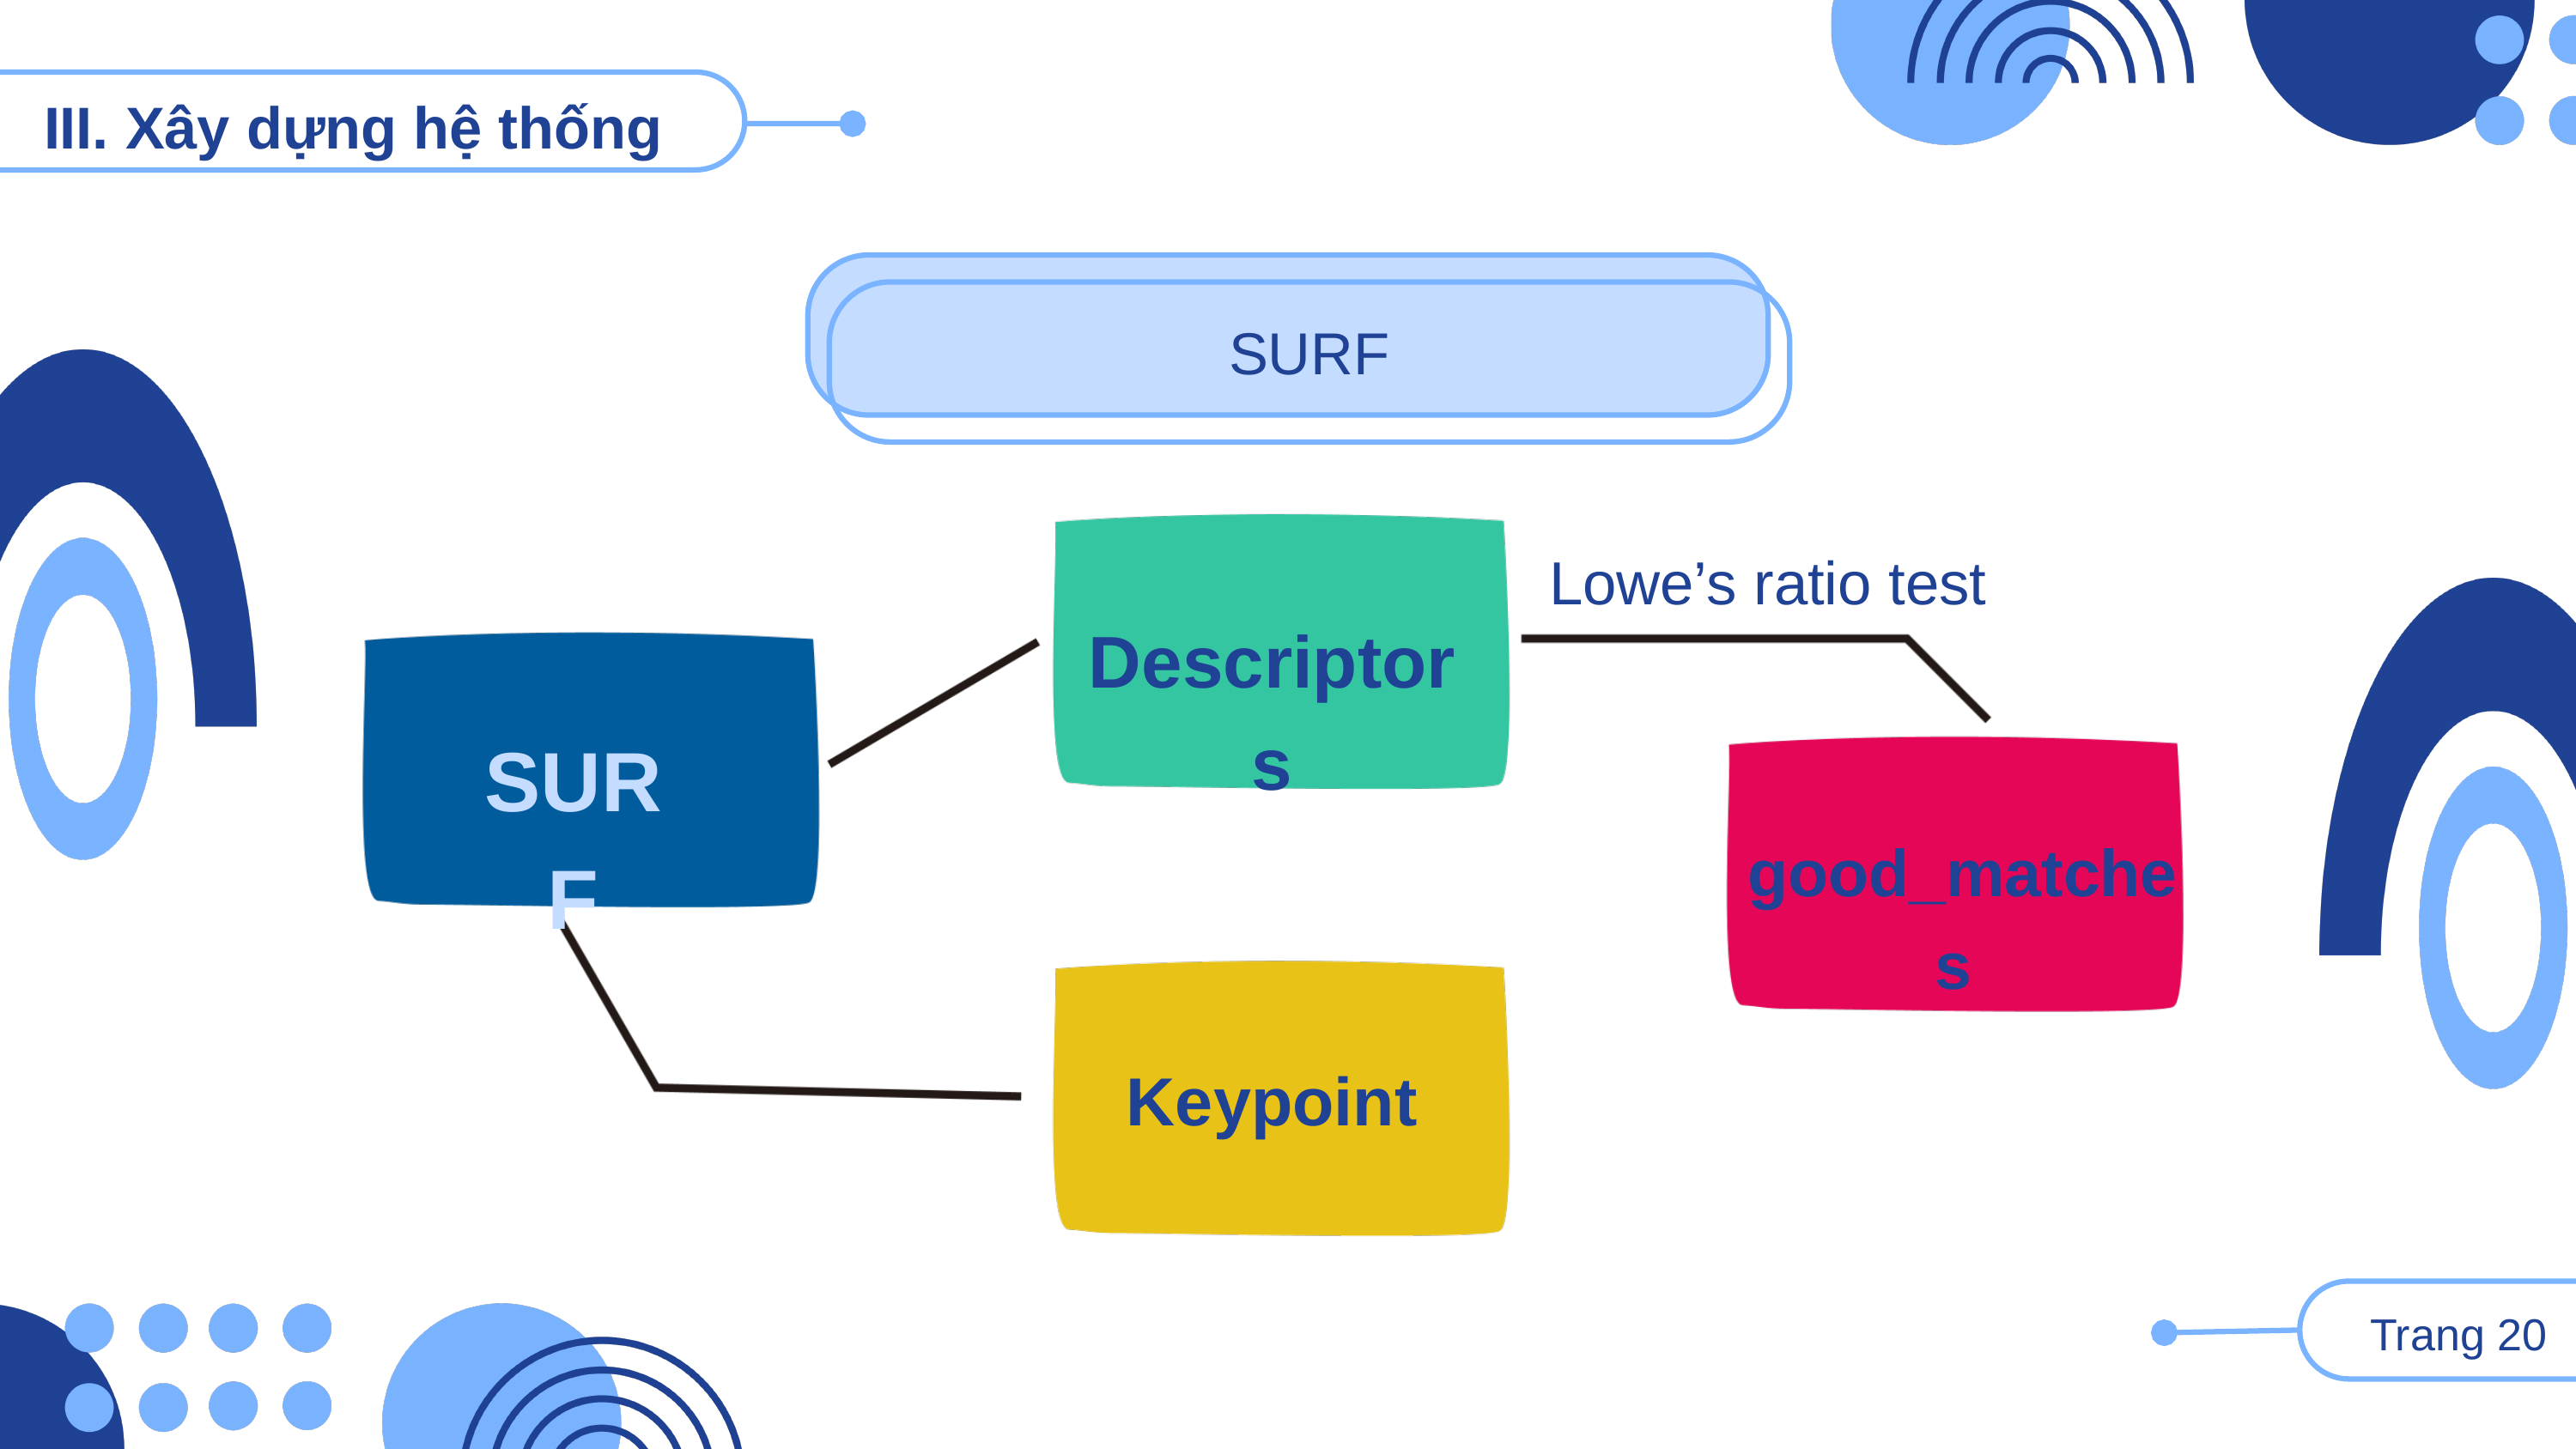

III. Xây dựng hệ thống

SURF

Lowe’s ratio test
Descriptors

SURF
good_matches
Keypoint

 Trang 20